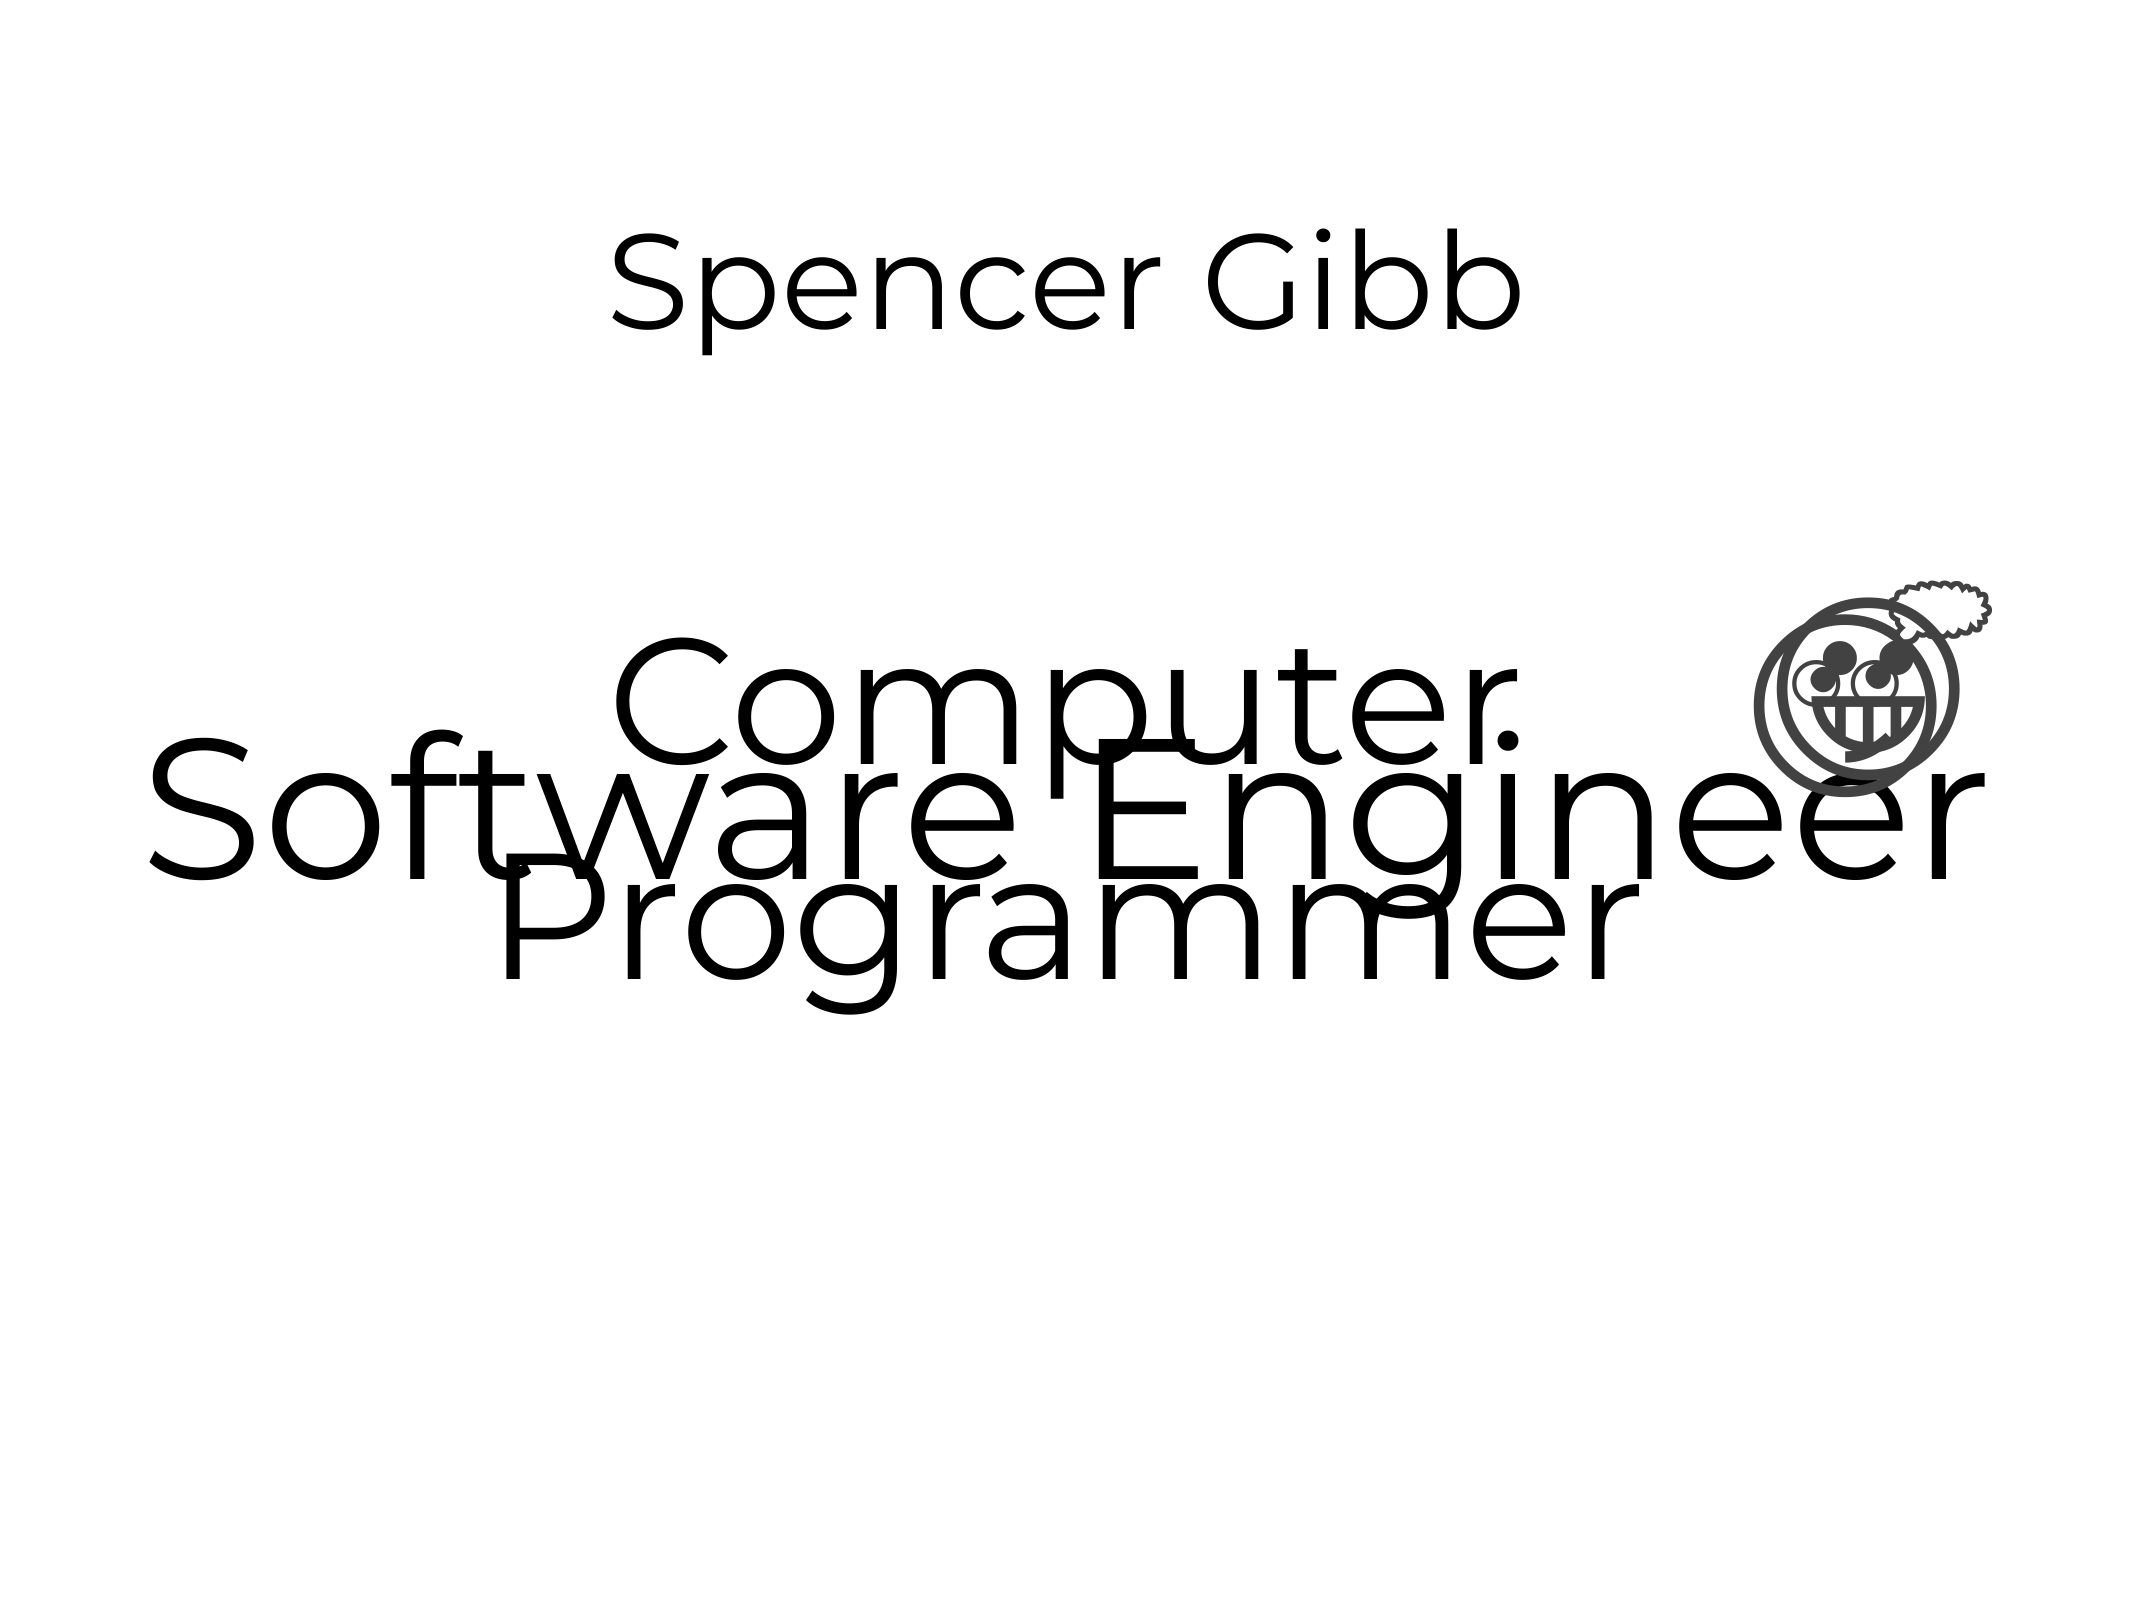

Spencer Gibb
🤔
😀
Computer Programmer
# Software Engineer